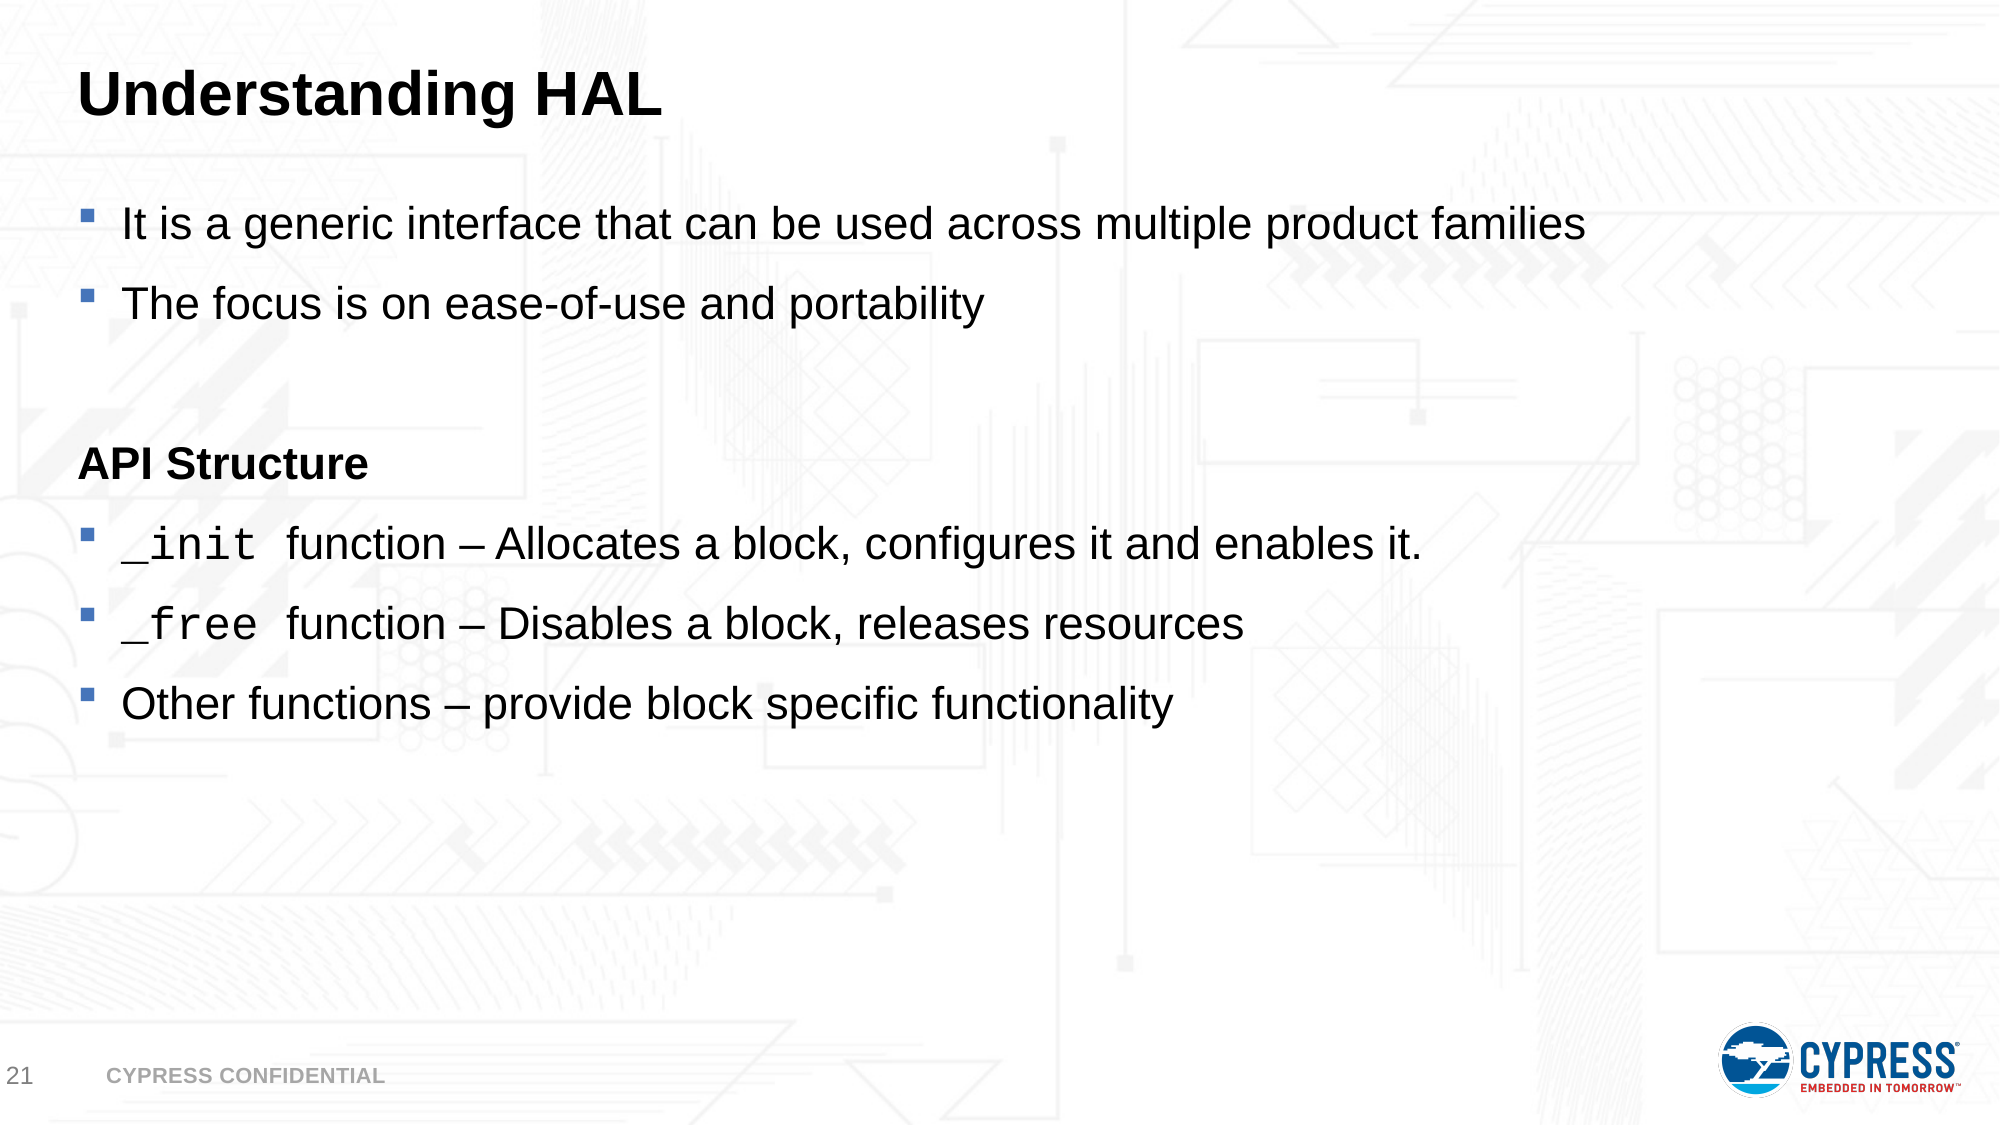

# Understanding HAL
It is a generic interface that can be used across multiple product families
The focus is on ease-of-use and portability

API Structure
_init function – Allocates a block, configures it and enables it.
_free function – Disables a block, releases resources
Other functions – provide block specific functionality